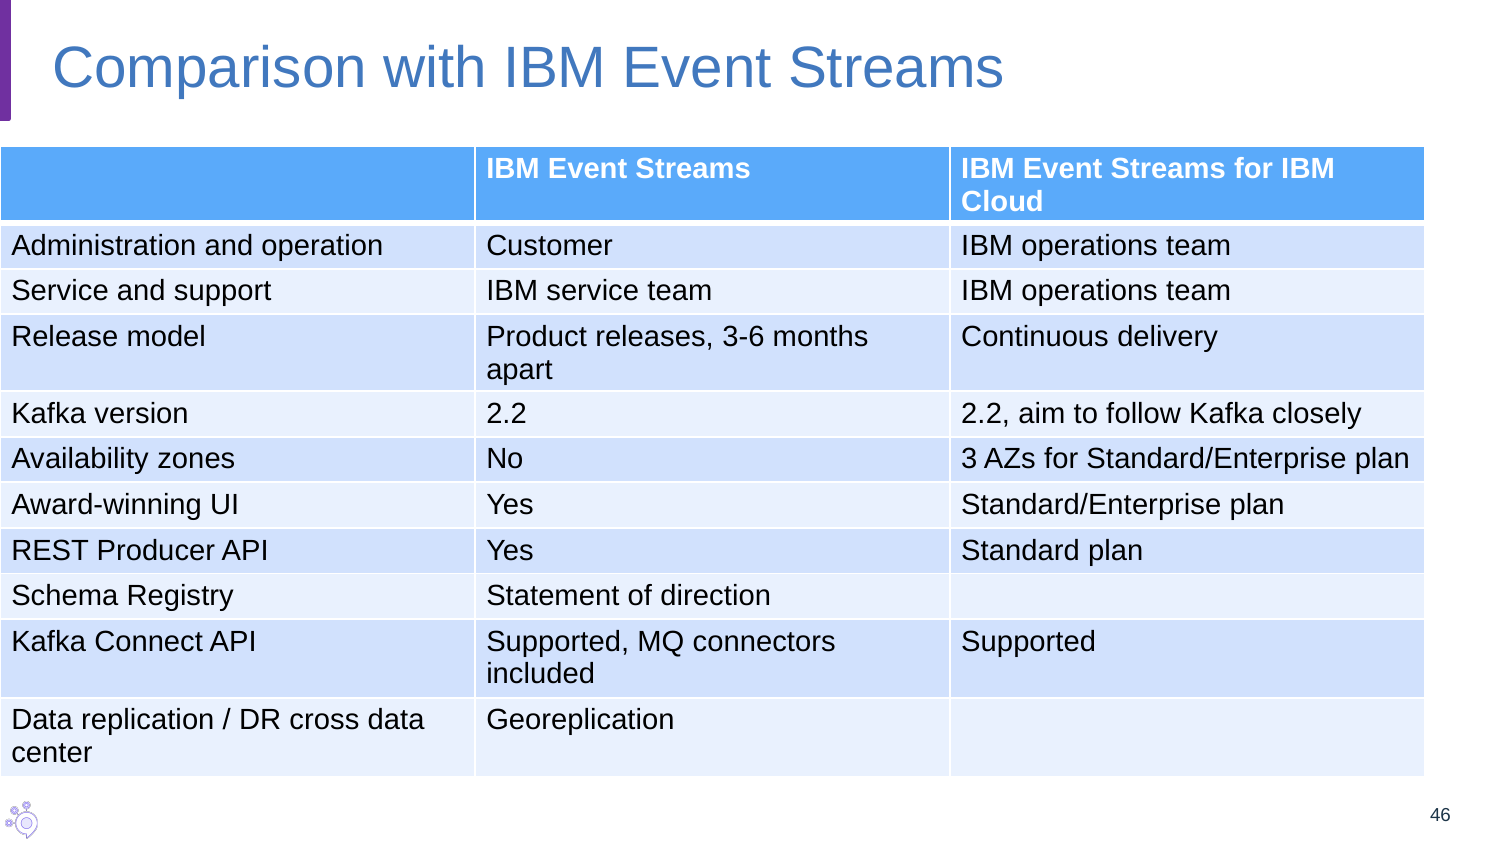

# Comparison with IBM Event Streams
|  | IBM Event Streams | IBM Event Streams for IBM Cloud |
| --- | --- | --- |
| Administration and operation | Customer | IBM operations team |
| Service and support | IBM service team | IBM operations team |
| Release model | Product releases, 3-6 months apart | Continuous delivery |
| Kafka version | 2.2 | 2.2, aim to follow Kafka closely |
| Availability zones | No | 3 AZs for Standard/Enterprise plan |
| Award-winning UI | Yes | Standard/Enterprise plan |
| REST Producer API | Yes | Standard plan |
| Schema Registry | Statement of direction |  |
| Kafka Connect API | Supported, MQ connectors included | Supported |
| Data replication / DR cross data center | Georeplication |  |
46